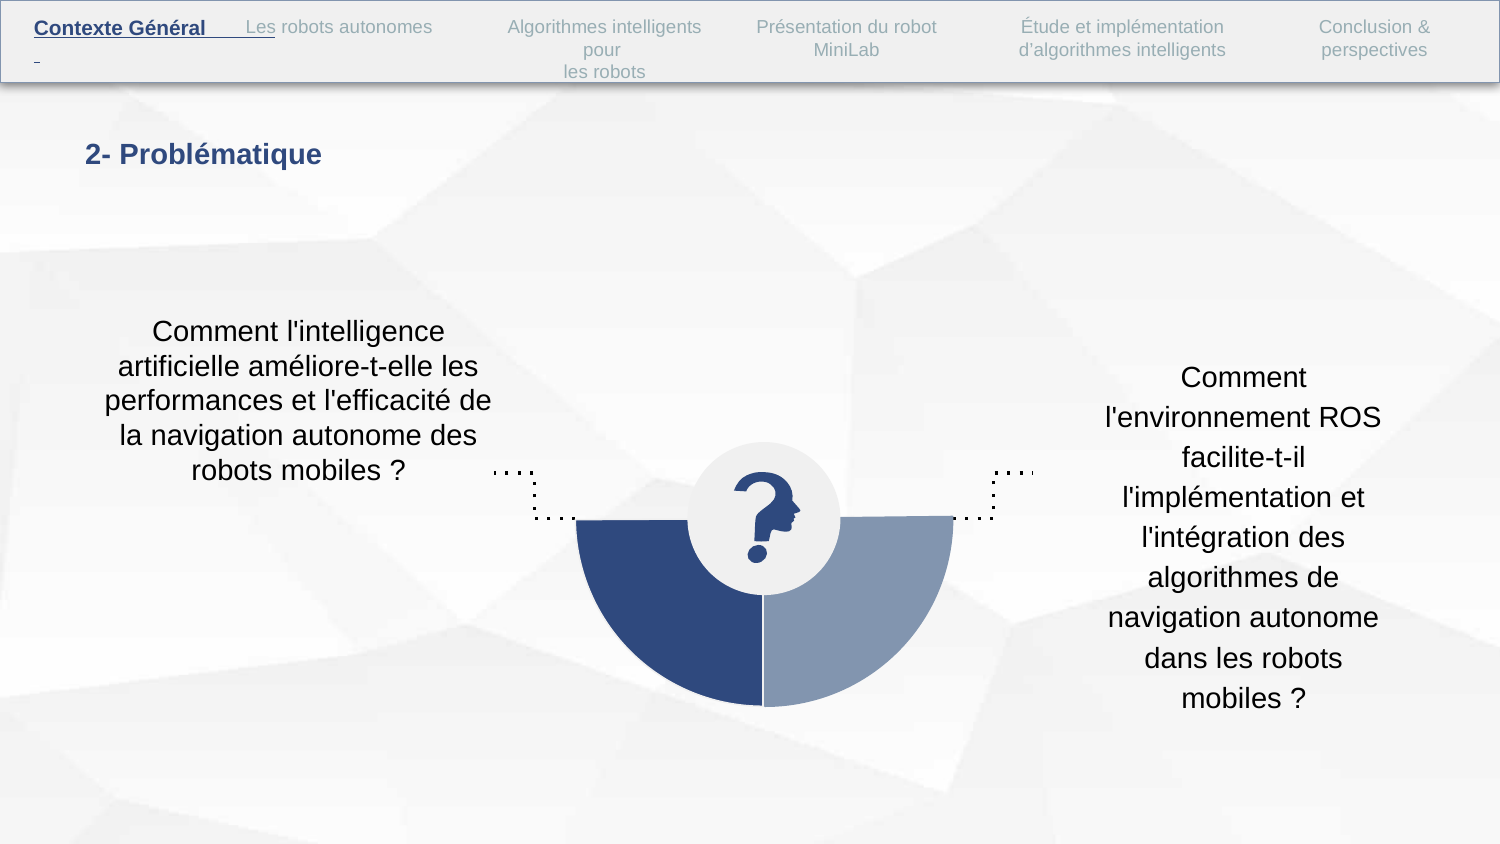

Contexte Général
Algorithmes intelligents pour
les robots

Présentation du robot MiniLab

Étude et implémentation d’algorithmes intelligents

Les robots autonomes

Conclusion & perspectives

2- Problématique
Comment l'intelligence artificielle améliore-t-elle les performances et l'efficacité de la navigation autonome des robots mobiles ?

Comment l'environnement ROS facilite-t-il l'implémentation et l'intégration des algorithmes de navigation autonome dans les robots mobiles ?

5